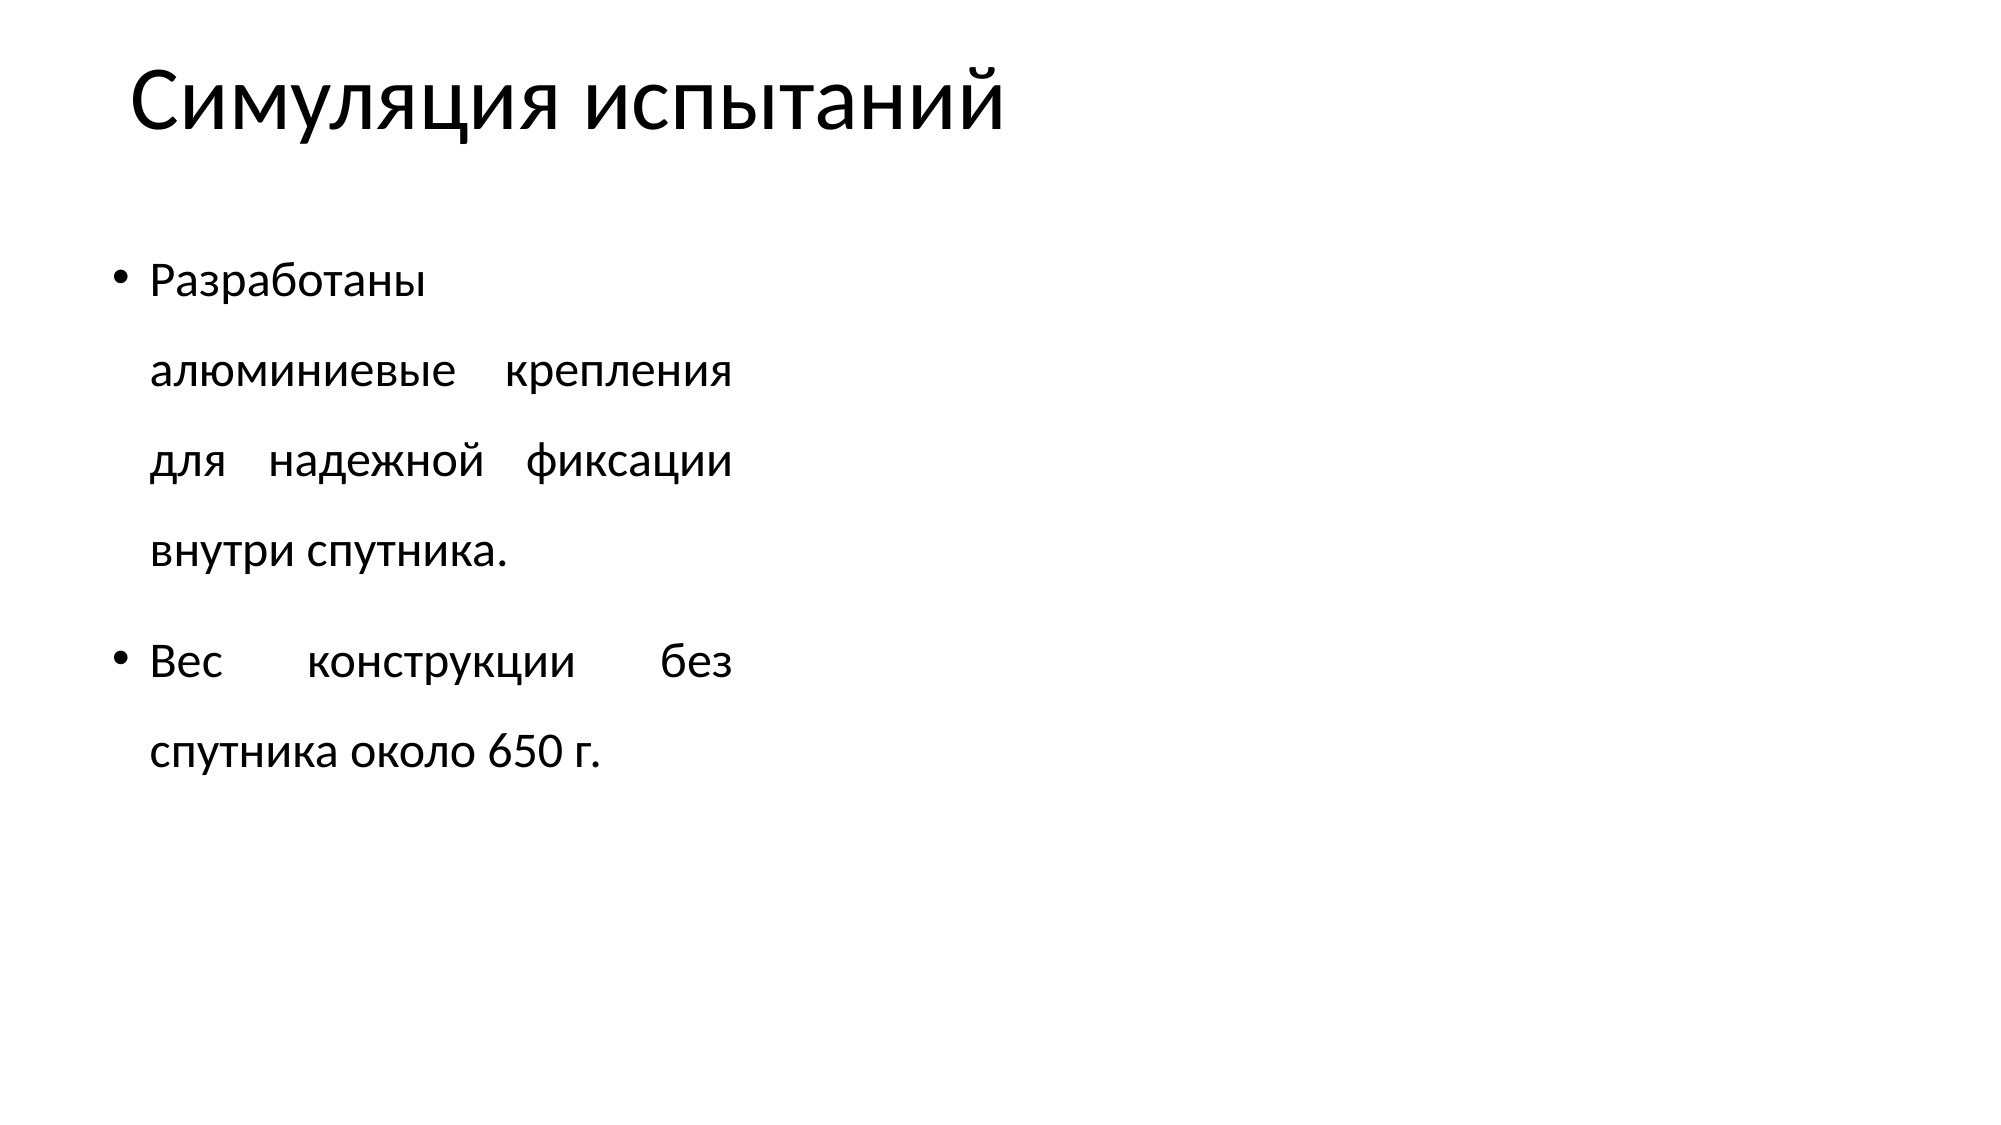

# Симуляция испытаний
Разработаны алюминиевые крепления для надежной фиксации внутри спутника.
Вес конструкции без спутника около 650 г.